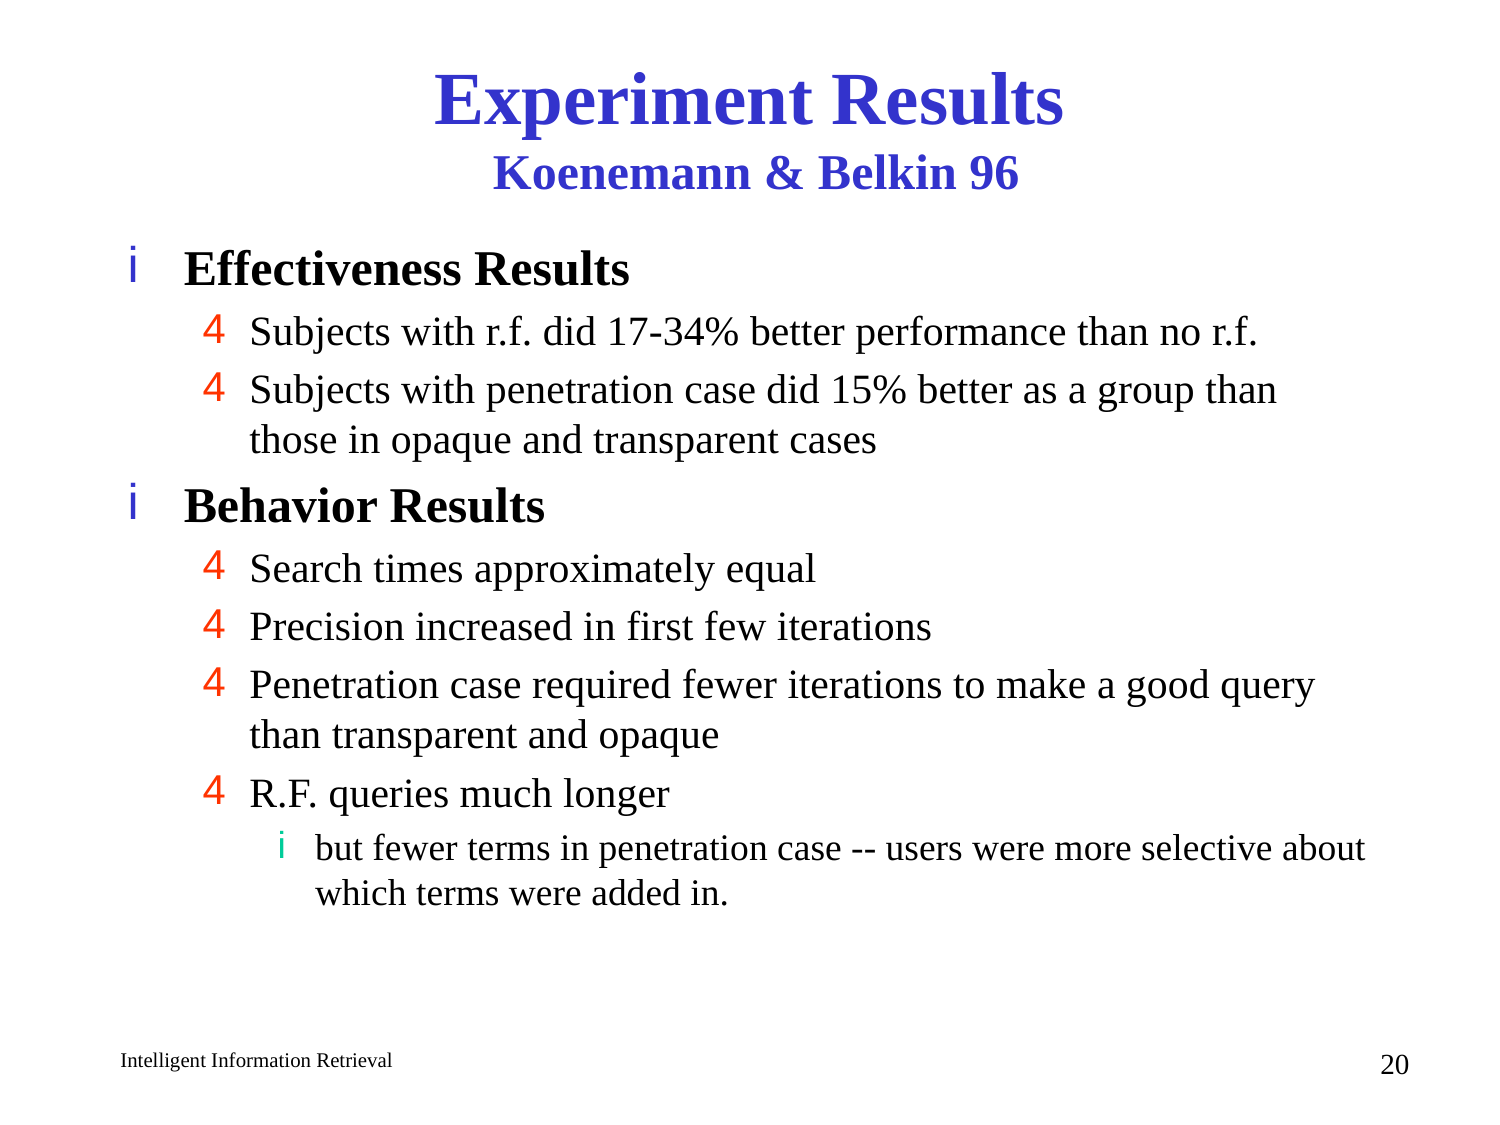

# Experiment Results Koenemann & Belkin 96
Effectiveness Results
Subjects with r.f. did 17-34% better performance than no r.f.
Subjects with penetration case did 15% better as a group than those in opaque and transparent cases
Behavior Results
Search times approximately equal
Precision increased in first few iterations
Penetration case required fewer iterations to make a good query than transparent and opaque
R.F. queries much longer
but fewer terms in penetration case -- users were more selective about which terms were added in.
20
Intelligent Information Retrieval